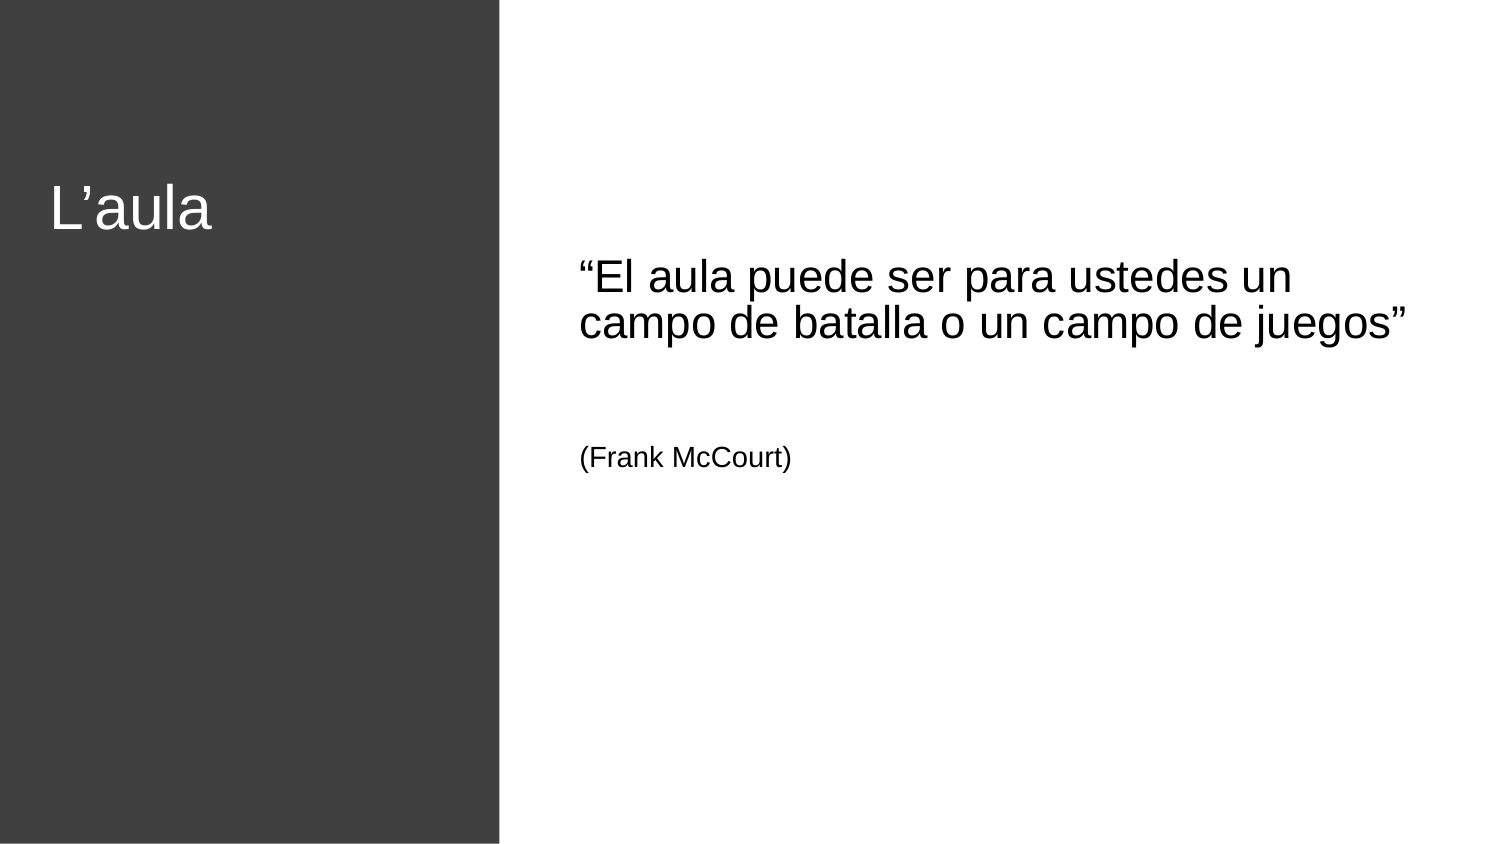

# L’aula

“El aula puede ser para ustedes un campo de batalla o un campo de juegos”

(Frank McCourt)